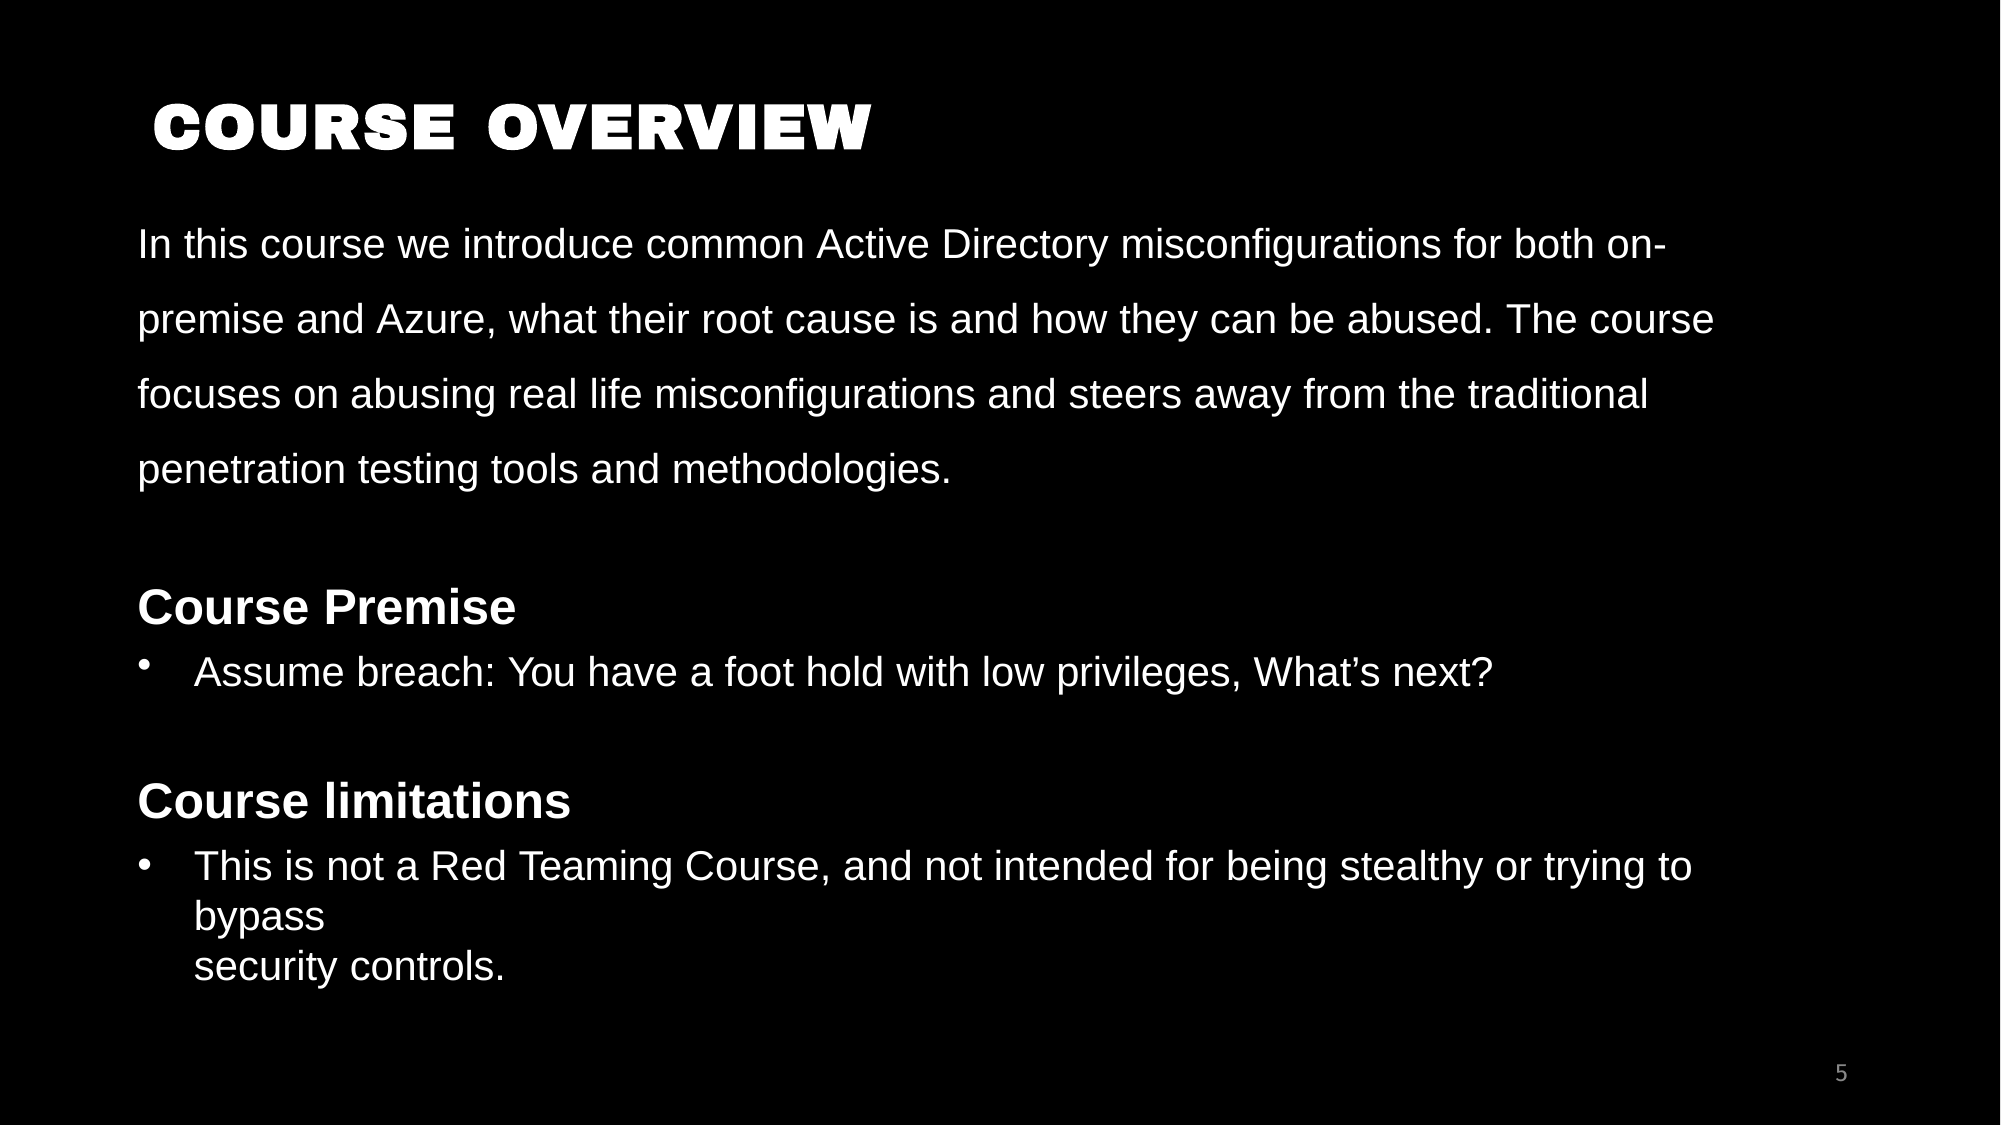

# COURSE OVERVIEW
In this course we introduce common Active Directory misconfigurations for both on-premise and Azure, what their root cause is and how they can be abused. The course focuses on abusing real life misconfigurations and steers away from the traditional penetration testing tools and methodologies.

Course Premise
Assume breach: You have a foot hold with low privileges, What’s next?

Course limitations
This is not a Red Teaming Course, and not intended for being stealthy or trying to bypass
security controls.
5